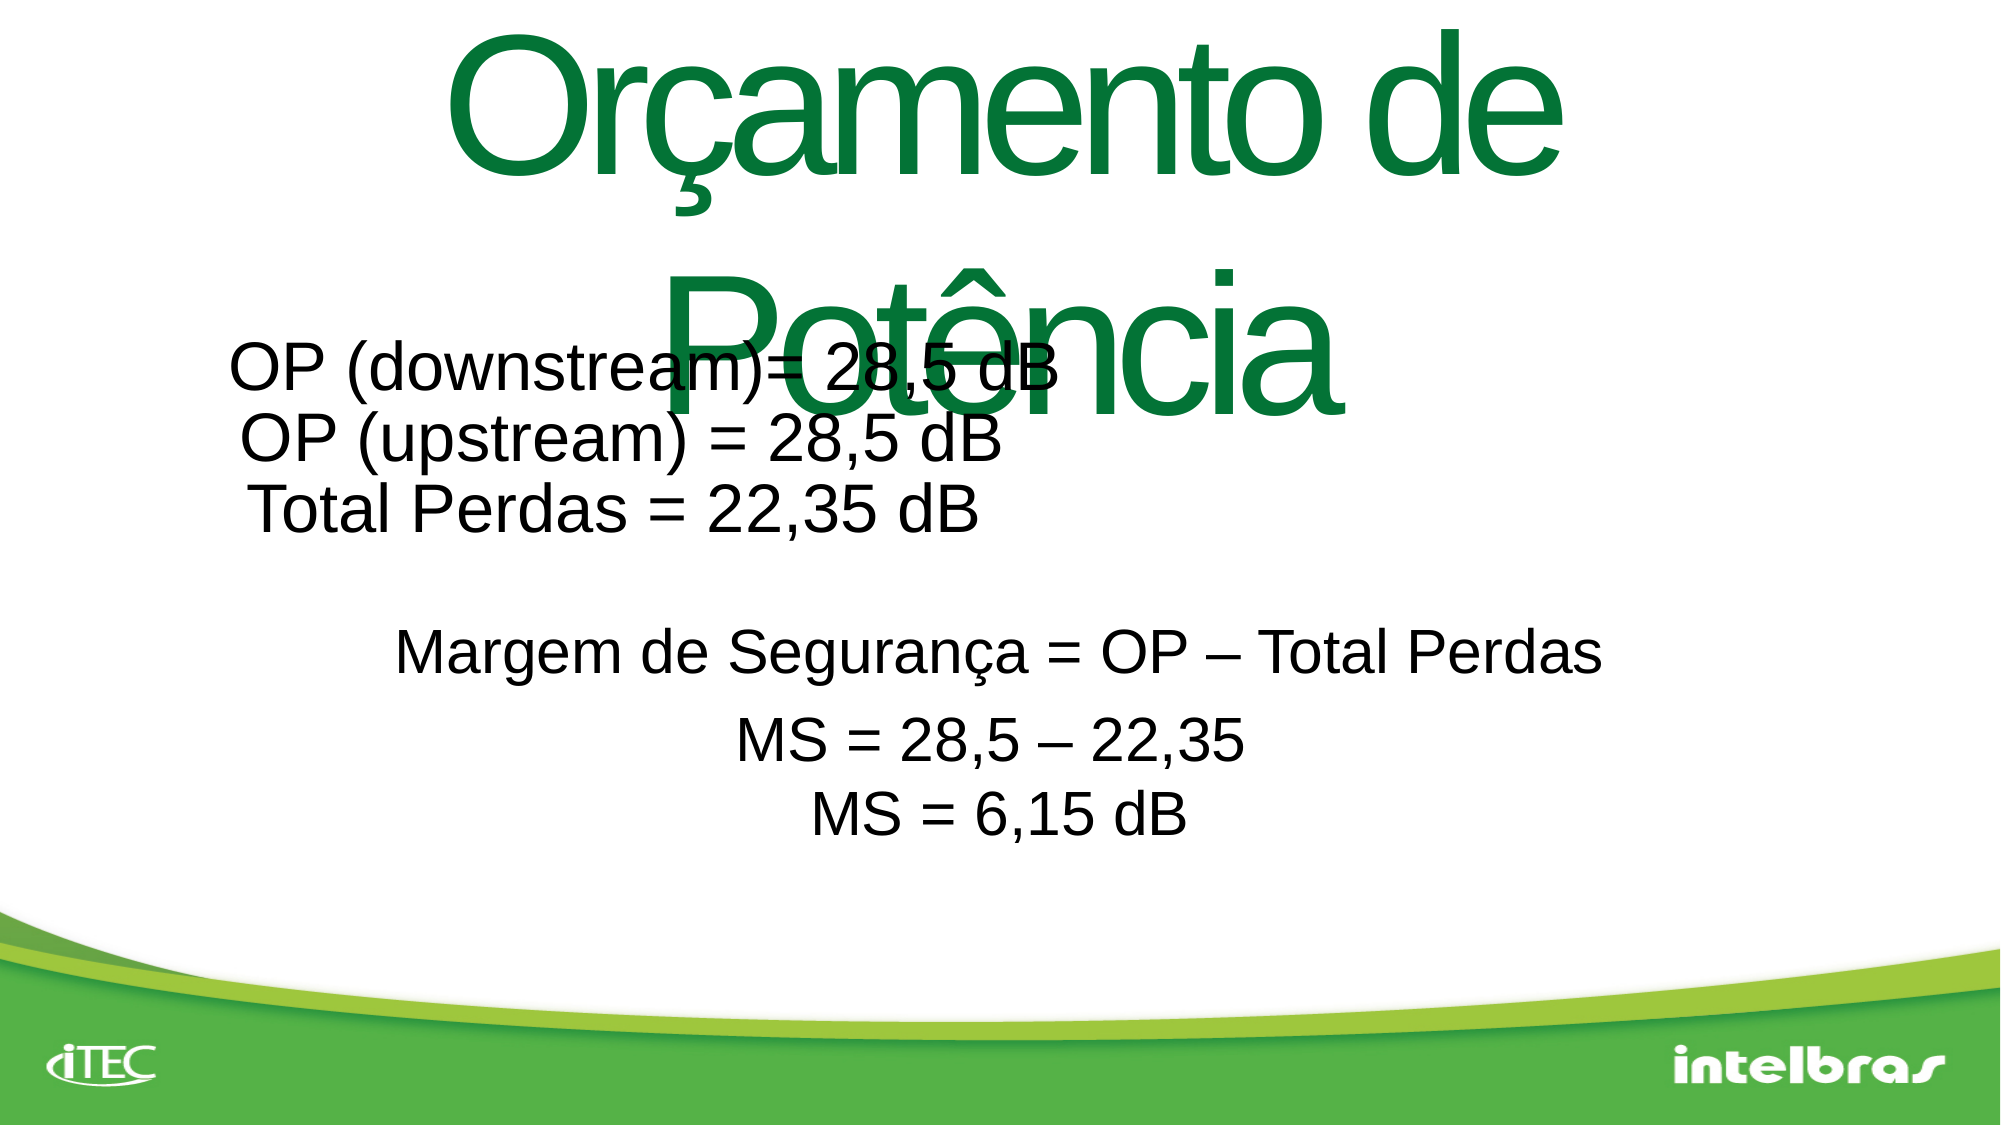

Orçamento de Potência
OP (downstream)= 28,5 dB
OP (upstream) = 28,5 dB
Total Perdas = 22,35 dB
Margem de Segurança = OP – Total Perdas
MS = 28,5 – 22,35
MS = 6,15 dB